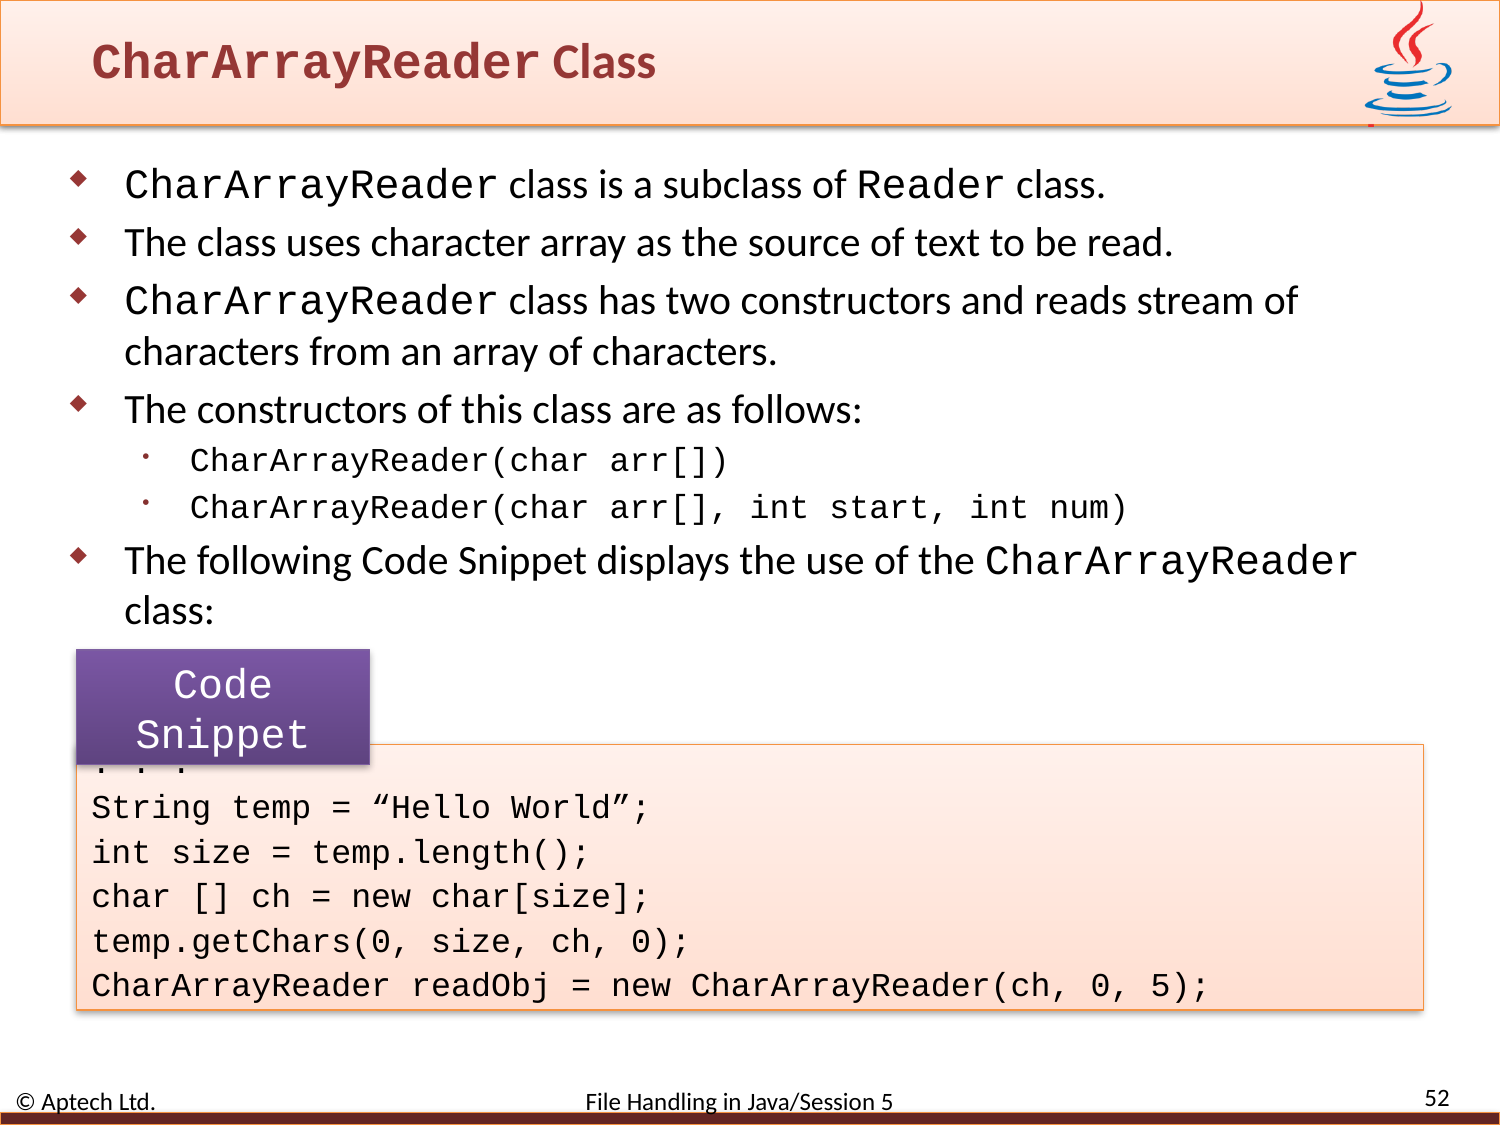

# CharArrayReader Class
CharArrayReader class is a subclass of Reader class.
The class uses character array as the source of text to be read.
CharArrayReader class has two constructors and reads stream of characters from an array of characters.
The constructors of this class are as follows:
CharArrayReader(char arr[])
CharArrayReader(char arr[], int start, int num)
The following Code Snippet displays the use of the CharArrayReader class:

Code Snippet
. . .
String temp = “Hello World”;
int size = temp.length();
char [] ch = new char[size];
temp.getChars(0, size, ch, 0);
CharArrayReader readObj = new CharArrayReader(ch, 0, 5);
52
© Aptech Ltd.                                                                           File Handling in Java/Session 5